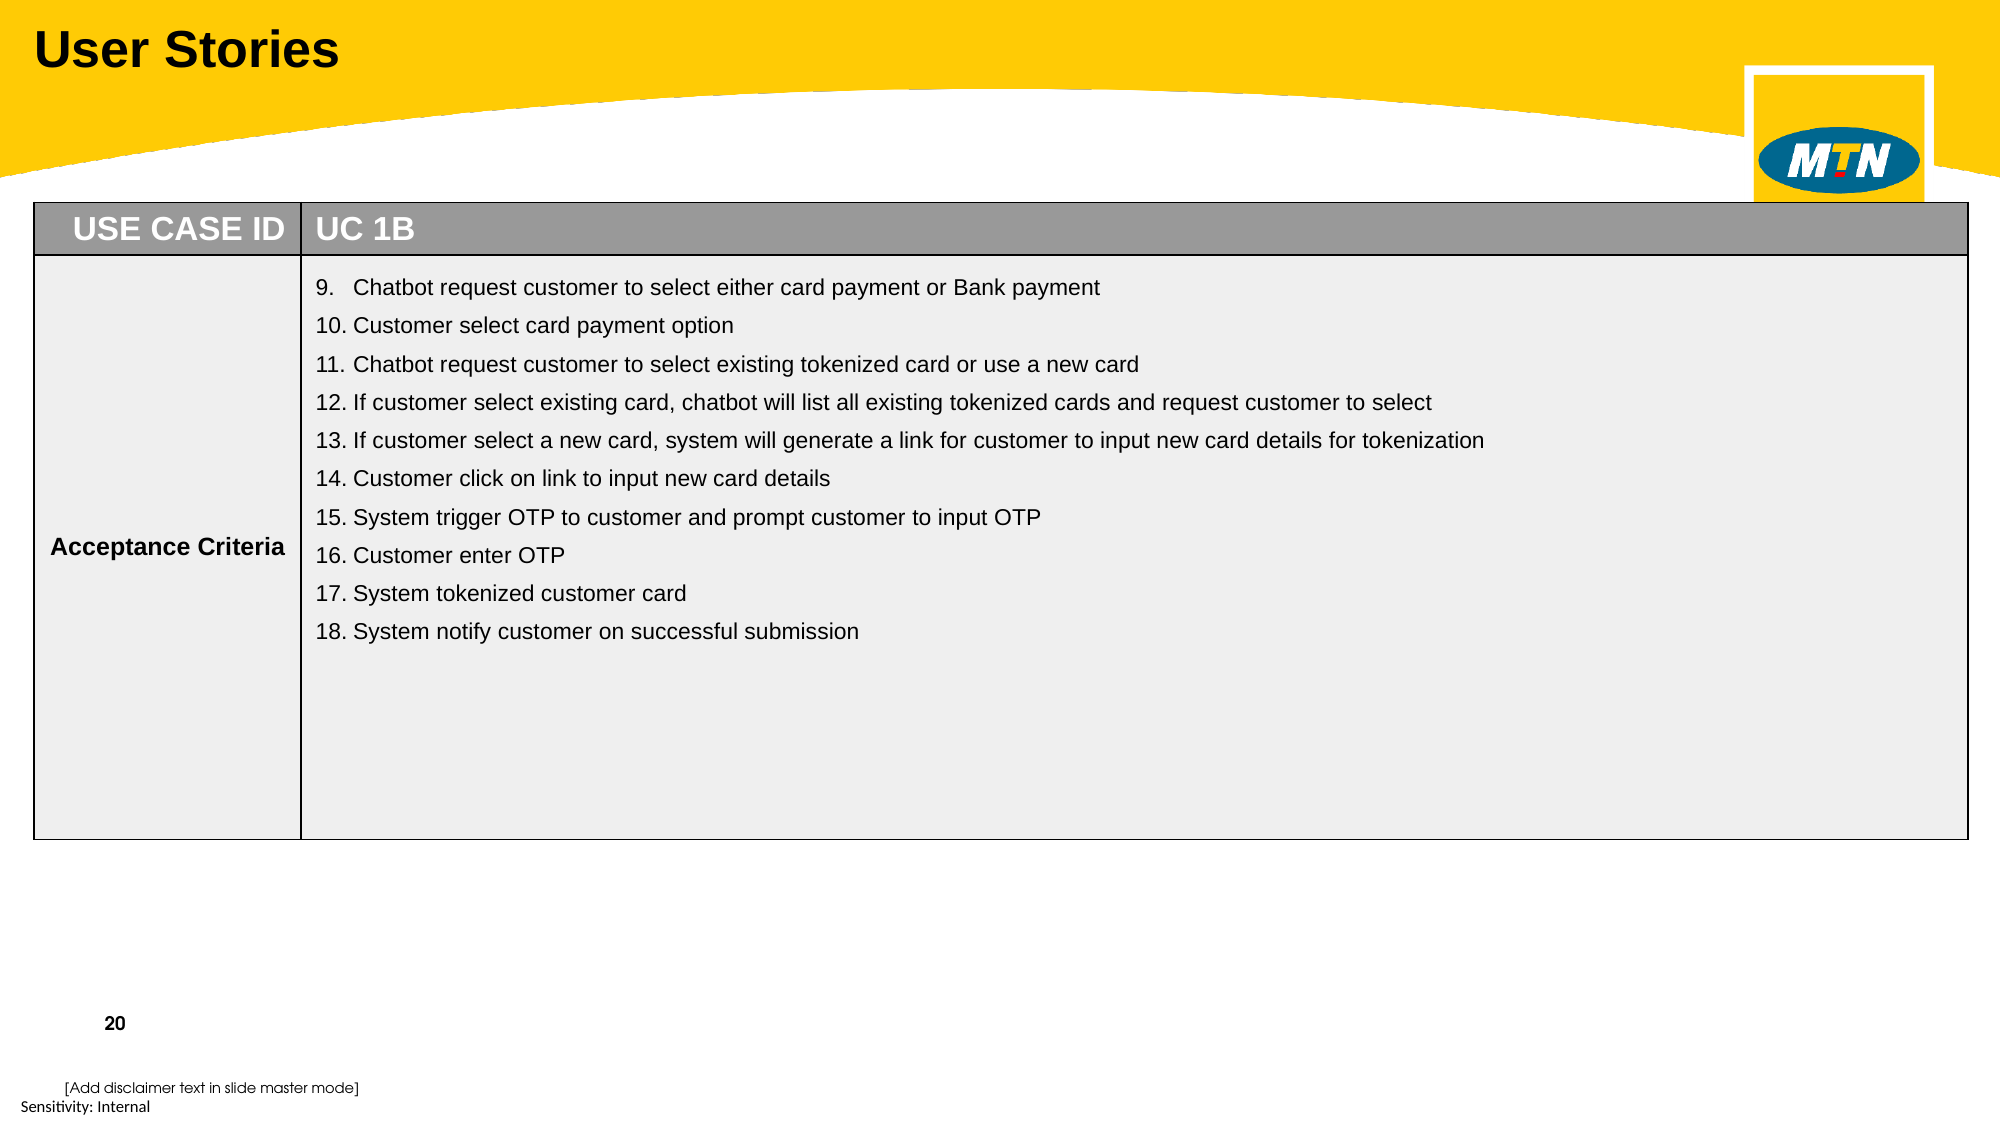

# User Stories
| USE CASE ID | UC 1B |
| --- | --- |
| Acceptance Criteria | Chatbot request customer to select either card payment or Bank payment Customer select card payment option Chatbot request customer to select existing tokenized card or use a new card If customer select existing card, chatbot will list all existing tokenized cards and request customer to select If customer select a new card, system will generate a link for customer to input new card details for tokenization Customer click on link to input new card details System trigger OTP to customer and prompt customer to input OTP Customer enter OTP System tokenized customer card System notify customer on successful submission |